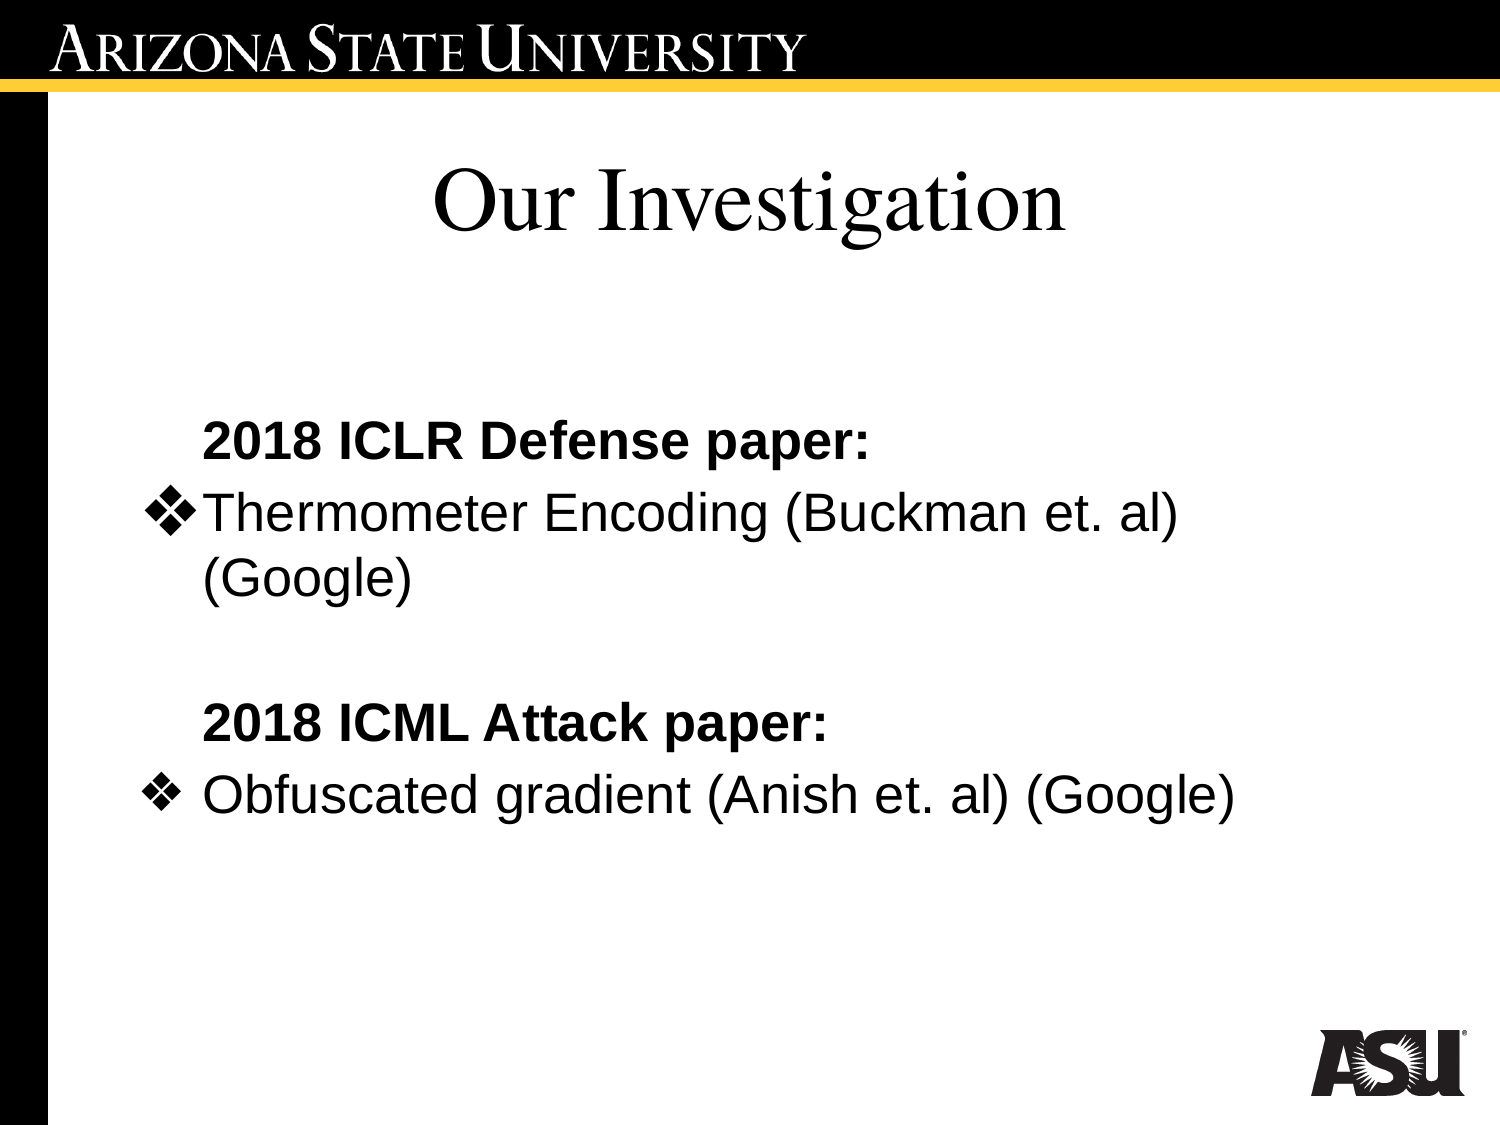

# Our Investigation

2018 ICLR Defense paper:
Thermometer Encoding (Buckman et. al) (Google)

2018 ICML Attack paper:
Obfuscated gradient (Anish et. al) (Google)